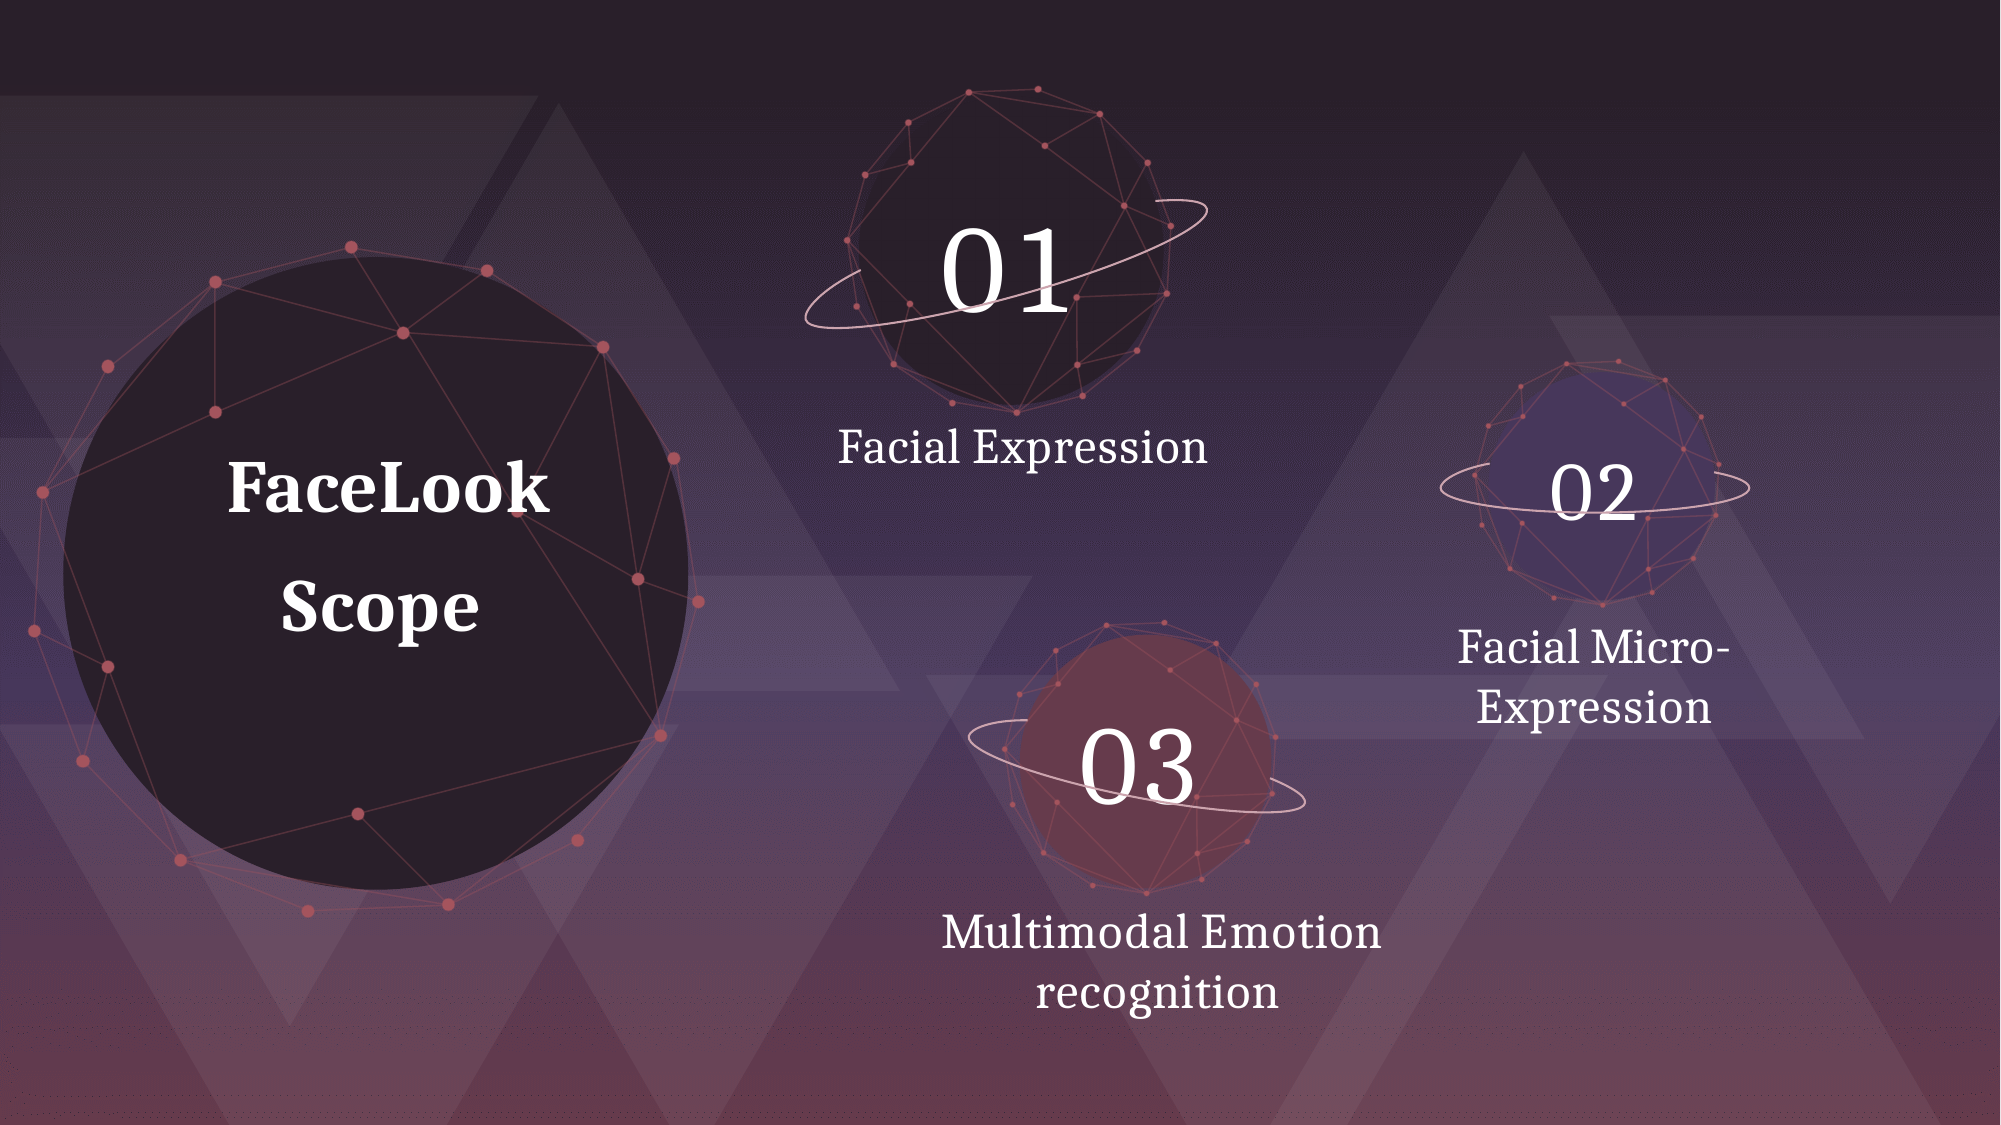

01

Facial Expression
02
FaceLook

Scope

Facial Micro-Expression

03

Multimodal Emotion recognition